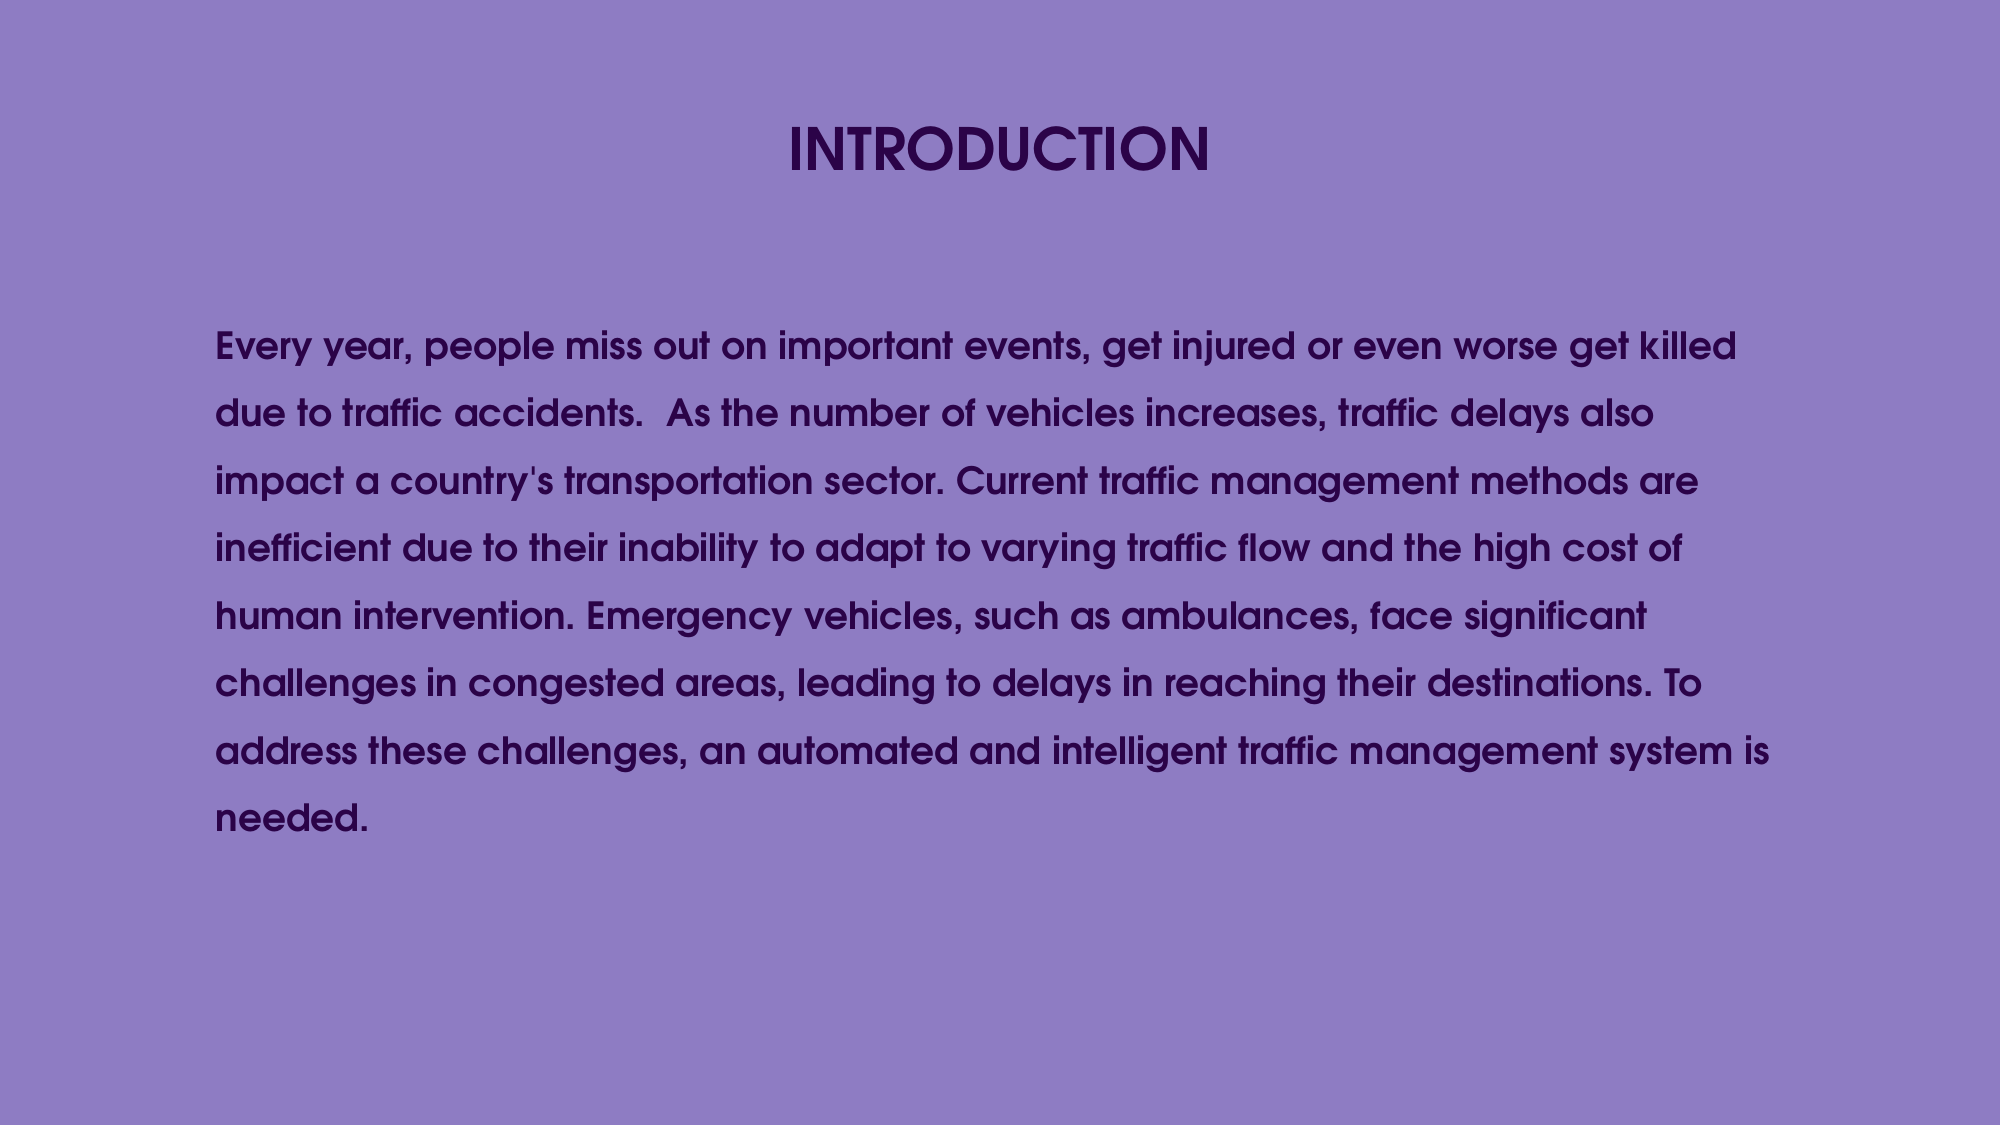

# INTRODUCTION
Every year, people miss out on important events, get injured or even worse get killed due to traffic accidents.  As the number of vehicles increases, traffic delays also impact a country's transportation sector. Current traffic management methods are inefficient due to their inability to adapt to varying traffic flow and the high cost of human intervention. Emergency vehicles, such as ambulances, face significant challenges in congested areas, leading to delays in reaching their destinations. To address these challenges, an automated and intelligent traffic management system is needed.